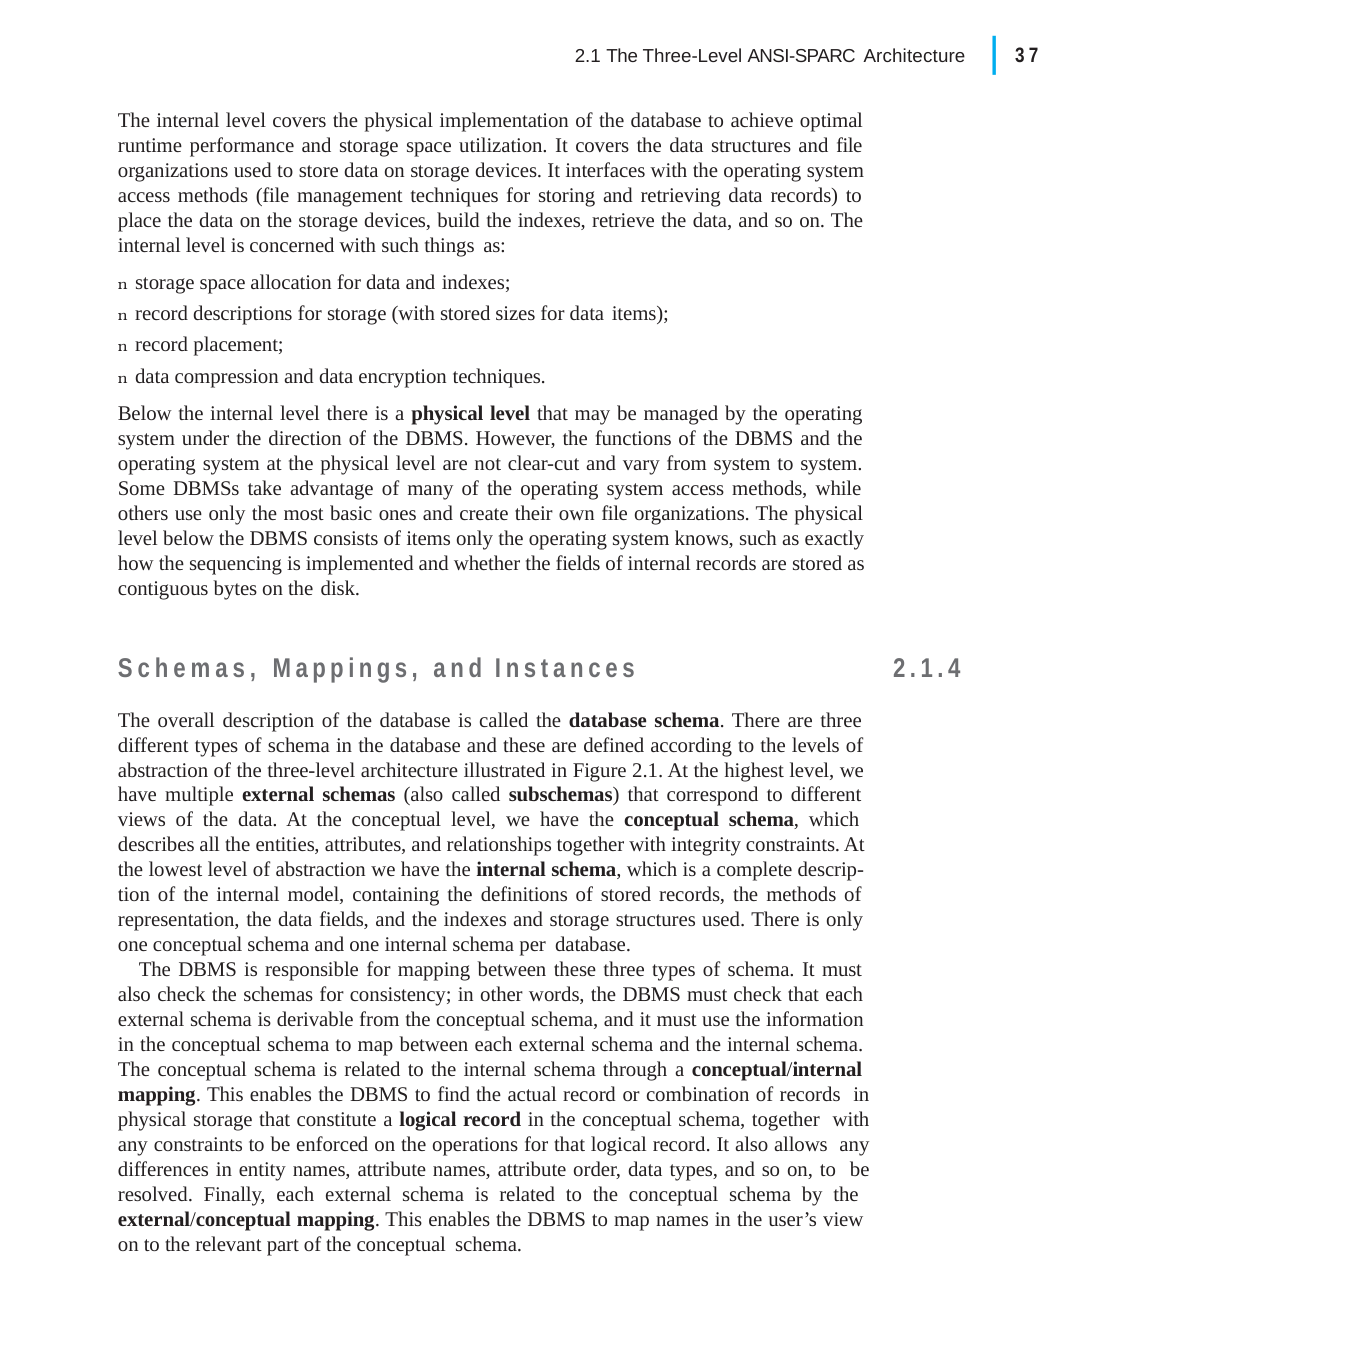

|
37
2.1 The Three-Level ANSI-SPARC Architecture
The internal level covers the physical implementation of the database to achieve optimal  runtime performance and storage space utilization. It covers the data structures and file  organizations used to store data on storage devices. It interfaces with the operating system  access methods (file management techniques for storing and retrieving data records) to  place the data on the storage devices, build the indexes, retrieve the data, and so on. The  internal level is concerned with such things as:
n storage space allocation for data and indexes;
n record descriptions for storage (with stored sizes for data items);
n record placement;
n data compression and data encryption techniques.
Below the internal level there is a physical level that may be managed by the operating  system under the direction of the DBMS. However, the functions of the DBMS and the  operating system at the physical level are not clear-cut and vary from system to system.  Some DBMSs take advantage of many of the operating system access methods, while  others use only the most basic ones and create their own file organizations. The physical  level below the DBMS consists of items only the operating system knows, such as exactly  how the sequencing is implemented and whether the fields of internal records are stored as  contiguous bytes on the disk.
Schemas, Mappings, and Instances
The overall description of the database is called the database schema. There are three  different types of schema in the database and these are defined according to the levels of  abstraction of the three-level architecture illustrated in Figure 2.1. At the highest level, we  have multiple external schemas (also called subschemas) that correspond to different  views of the data. At the conceptual level, we have the conceptual schema, which  describes all the entities, attributes, and relationships together with integrity constraints. At  the lowest level of abstraction we have the internal schema, which is a complete descrip-  tion of the internal model, containing the definitions of stored records, the methods of  representation, the data fields, and the indexes and storage structures used. There is only  one conceptual schema and one internal schema per database.
The DBMS is responsible for mapping between these three types of schema. It must  also check the schemas for consistency; in other words, the DBMS must check that each  external schema is derivable from the conceptual schema, and it must use the information  in the conceptual schema to map between each external schema and the internal schema.  The conceptual schema is related to the internal schema through a conceptual/internal  mapping. This enables the DBMS to find the actual record or combination of records  in physical storage that constitute a logical record in the conceptual schema, together  with any constraints to be enforced on the operations for that logical record. It also allows  any differences in entity names, attribute names, attribute order, data types, and so on, to  be resolved. Finally, each external schema is related to the conceptual schema by the  external/conceptual mapping. This enables the DBMS to map names in the user’s view  on to the relevant part of the conceptual schema.
2.1.4